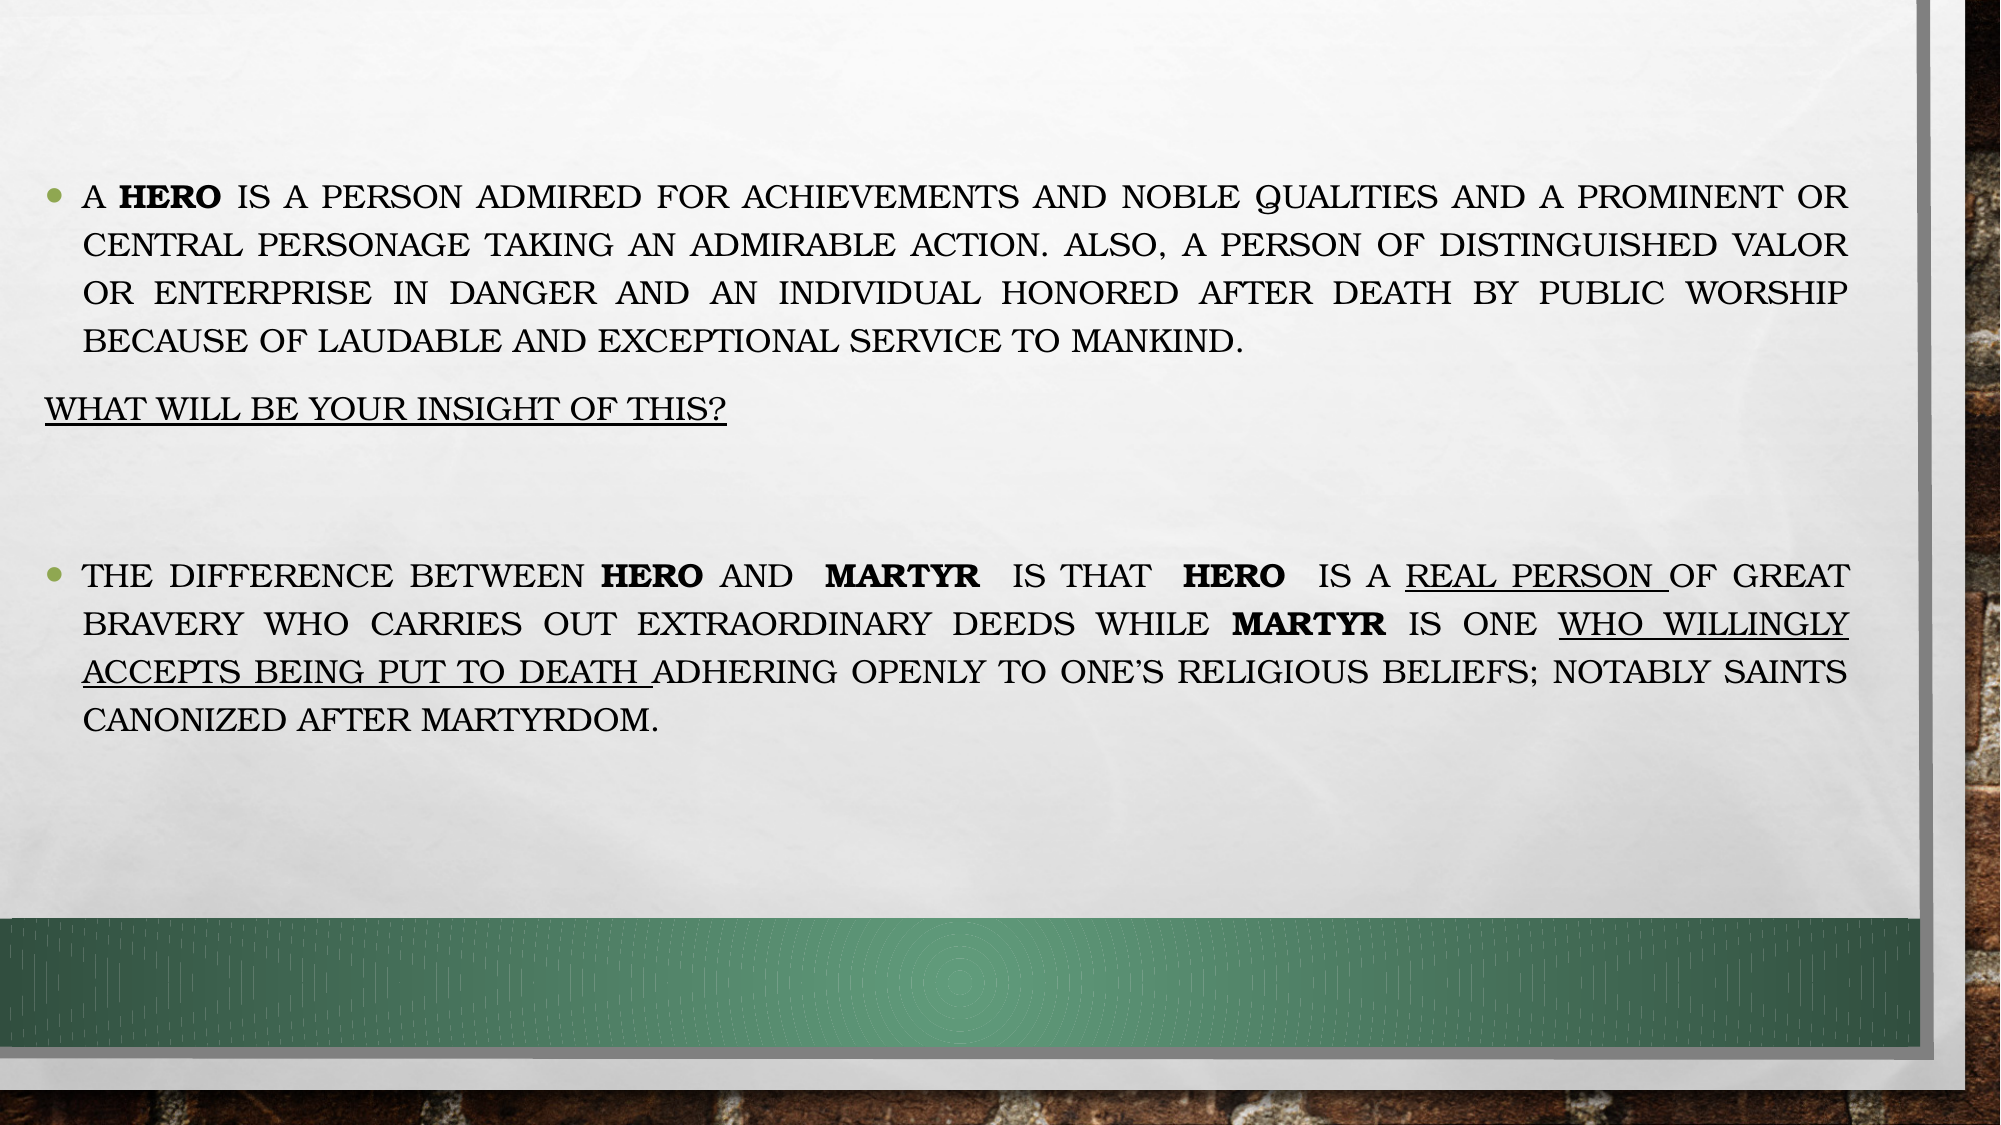

A hero is a person admired for achievements and noble qualities and a prominent or central personage taking an admirable action. Also, a person of distinguished valor or enterprise in danger and an individual honored after death by public worship because of laudable and exceptional service to mankind.
What will be your insight of this?
The difference between hero and  martyr  is that  hero  is a real person of great bravery who carries out extraordinary deeds while martyr is one who willingly accepts being put to death adhering openly to one’s religious beliefs; notably saints canonized after martyrdom.